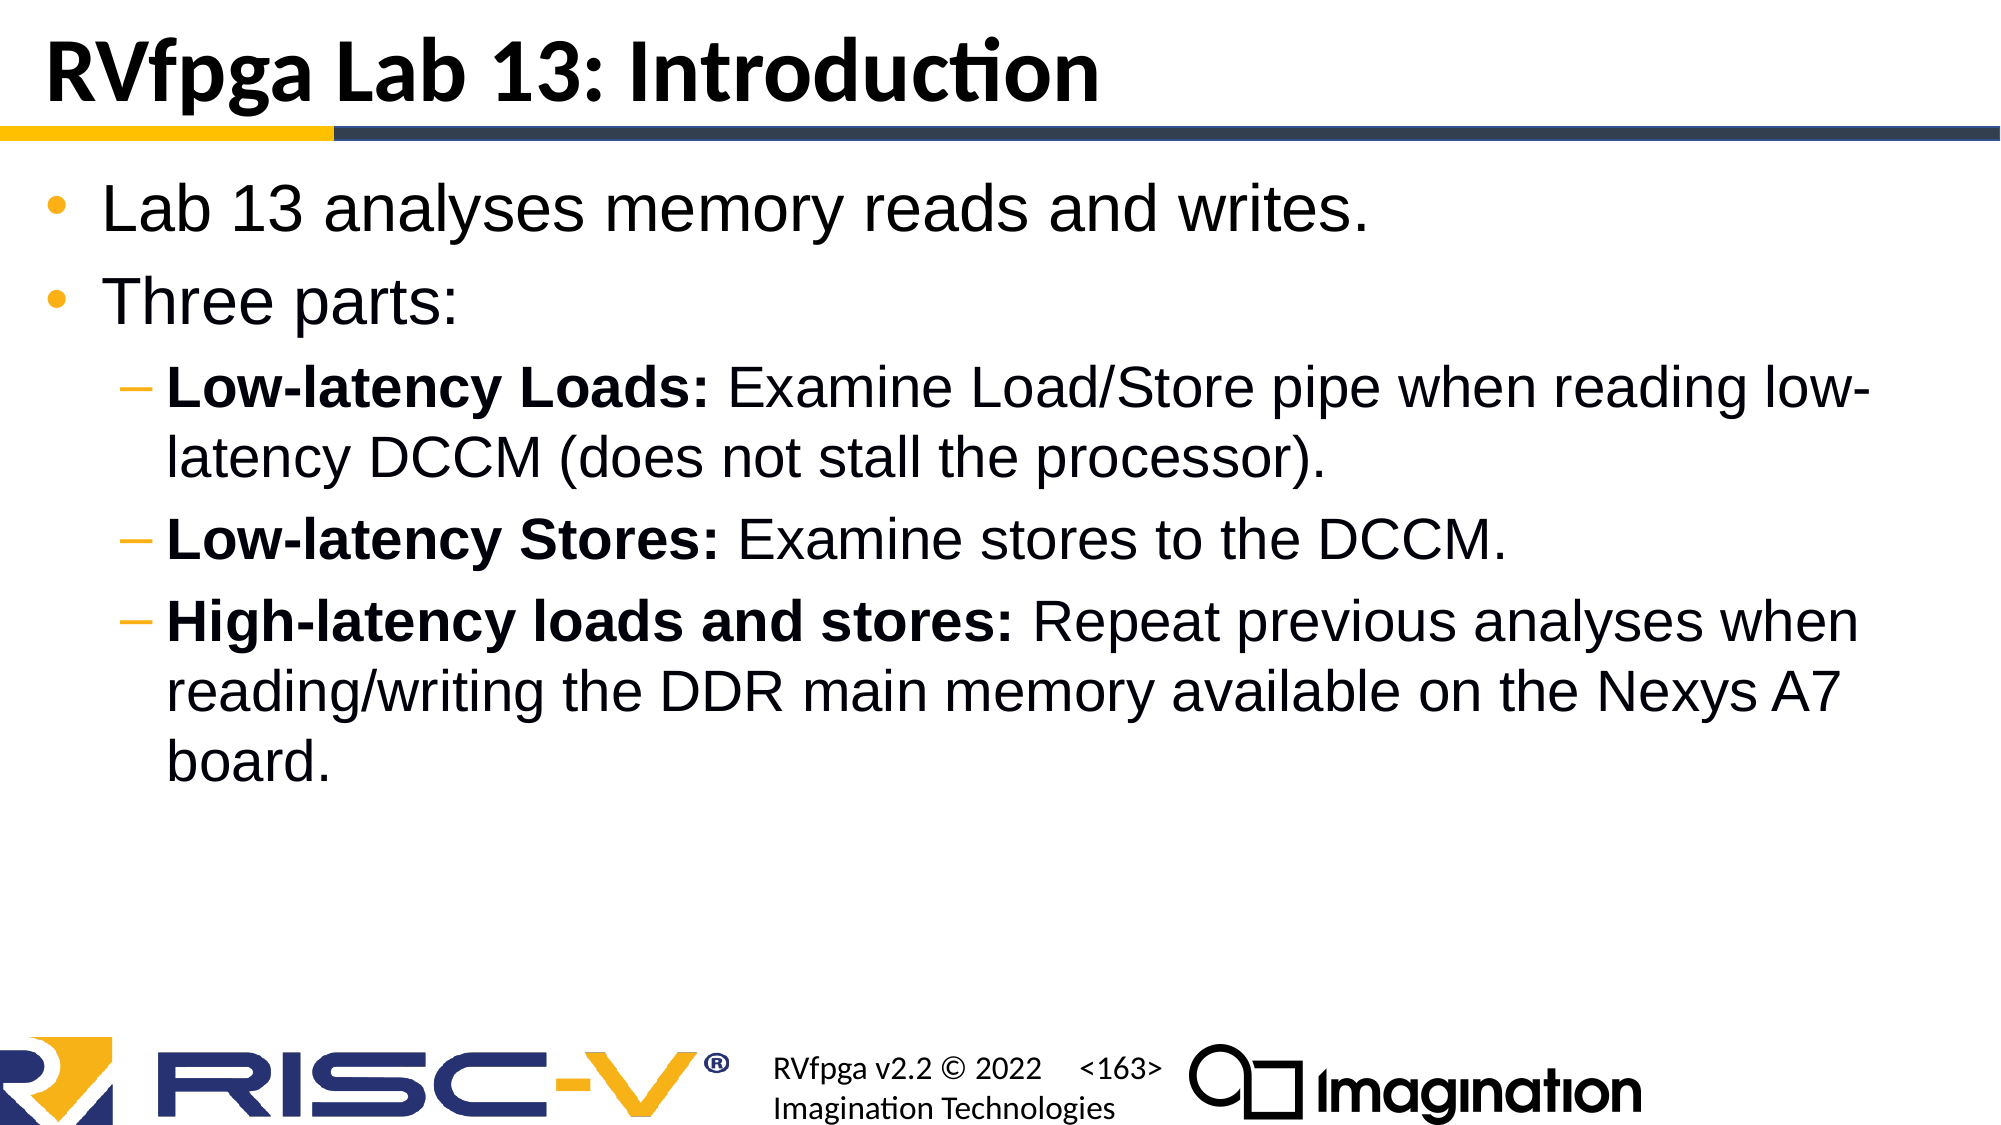

# RVfpga Lab 13: Introduction
Lab 13 analyses memory reads and writes.
Three parts:
Low-latency Loads: Examine Load/Store pipe when reading low-latency DCCM (does not stall the processor).
Low-latency Stores: Examine stores to the DCCM.
High-latency loads and stores: Repeat previous analyses when reading/writing the DDR main memory available on the Nexys A7 board.